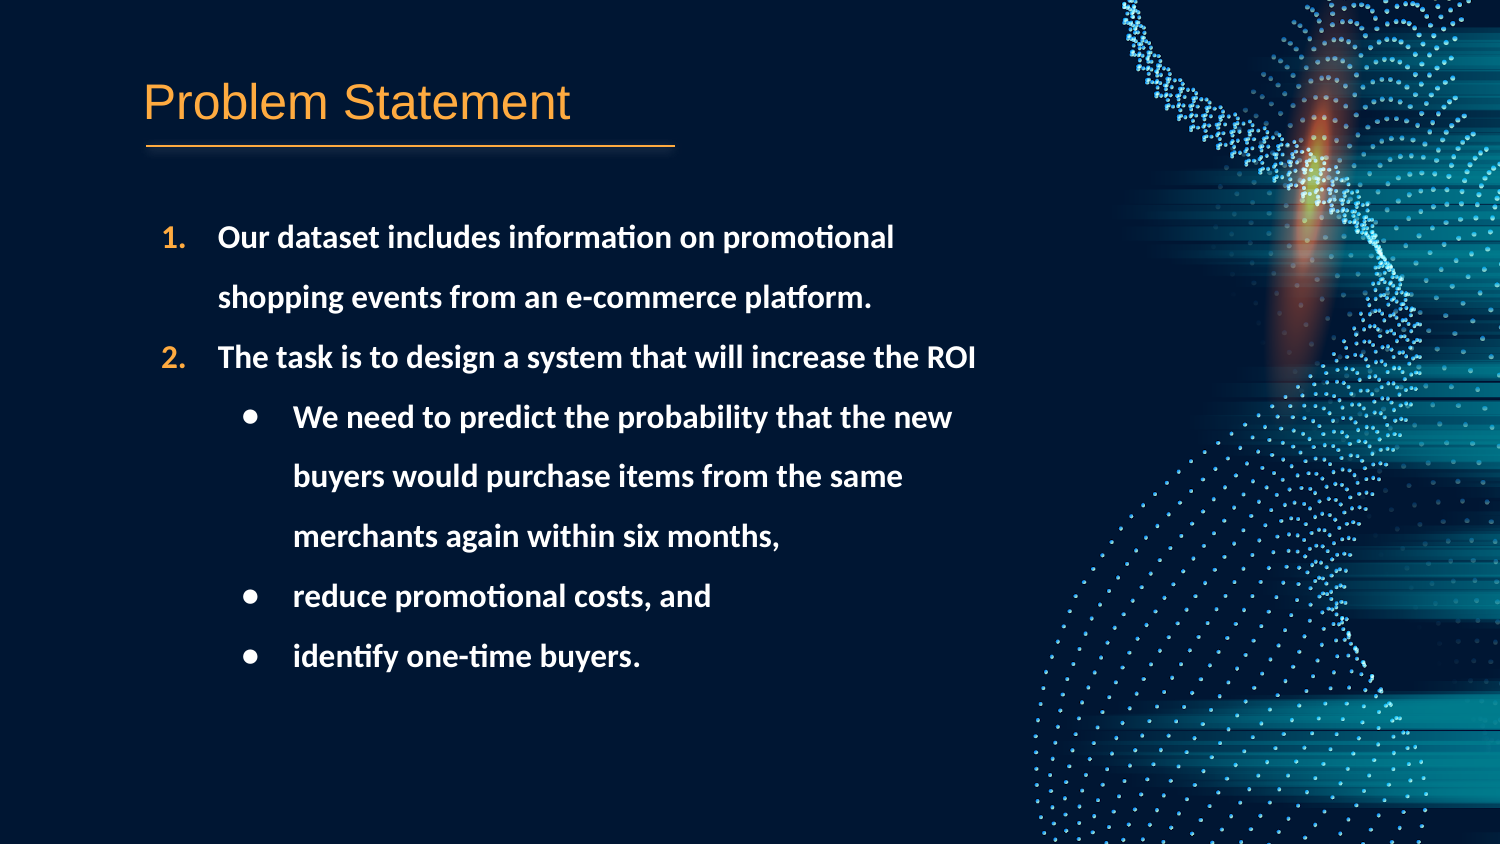

# Problem Statement
Our dataset includes information on promotional shopping events from an e-commerce platform.
The task is to design a system that will increase the ROI
We need to predict the probability that the new buyers would purchase items from the same merchants again within six months,
reduce promotional costs, and
identify one-time buyers.